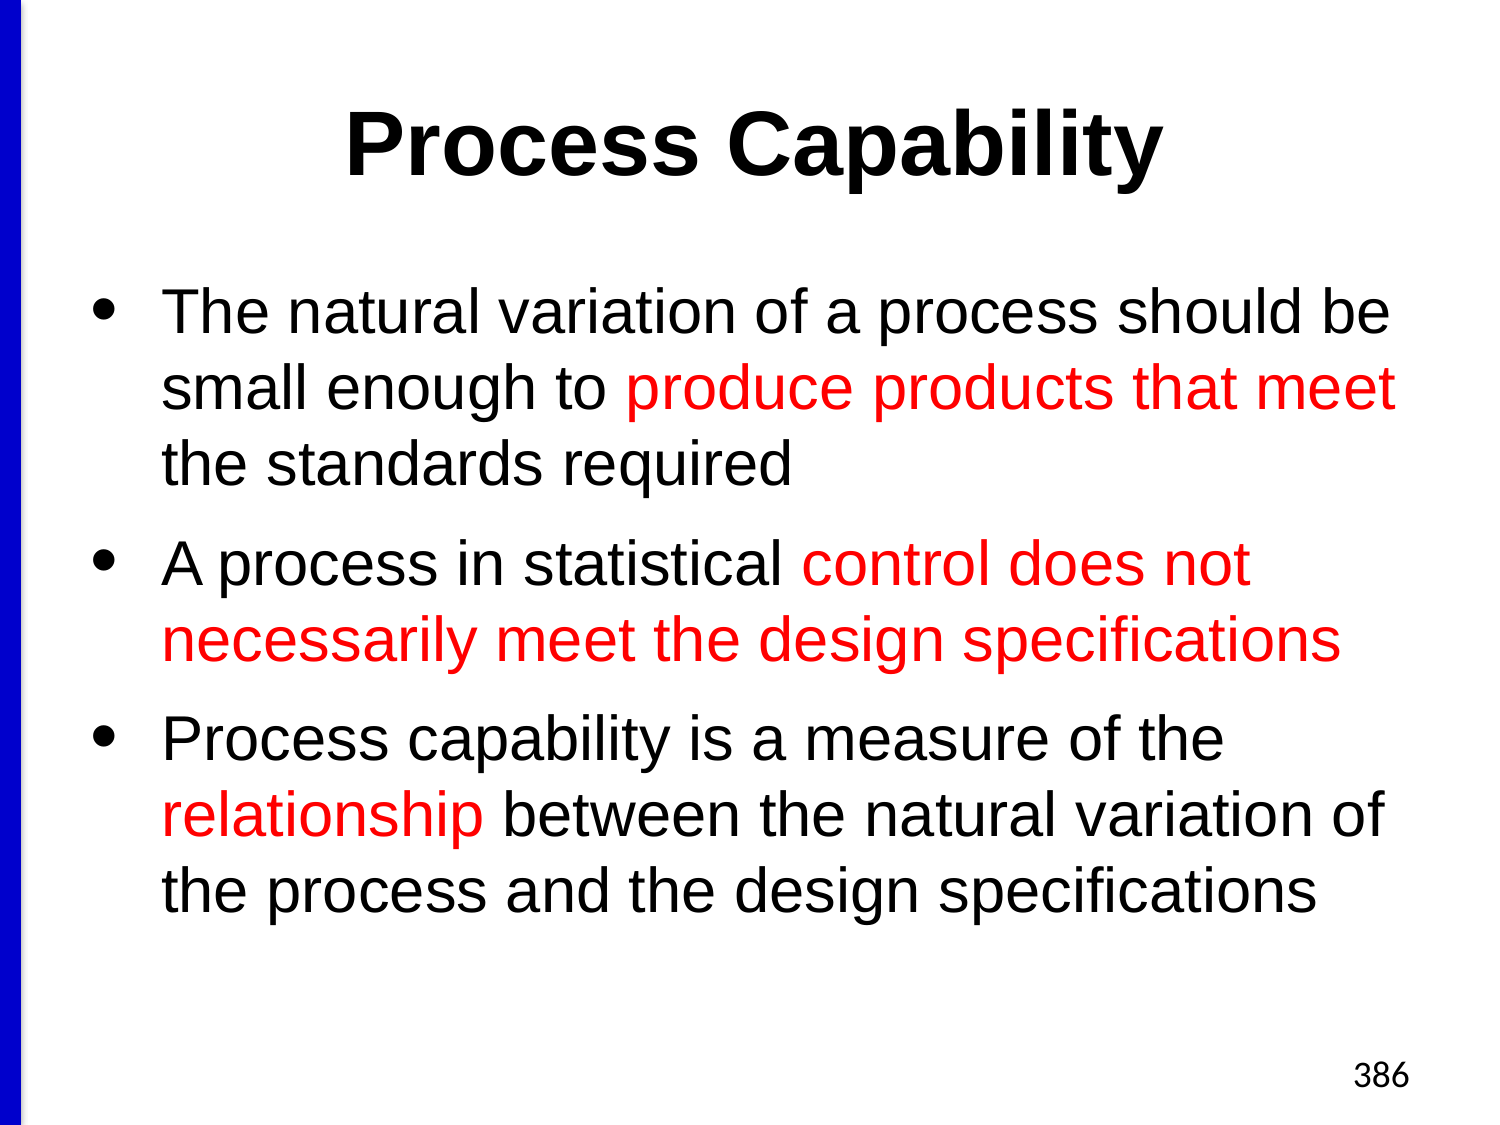

# Process Capability
The natural variation of a process should be small enough to produce products that meet the standards required
A process in statistical control does not necessarily meet the design specifications
Process capability is a measure of the relationship between the natural variation of the process and the design specifications
386